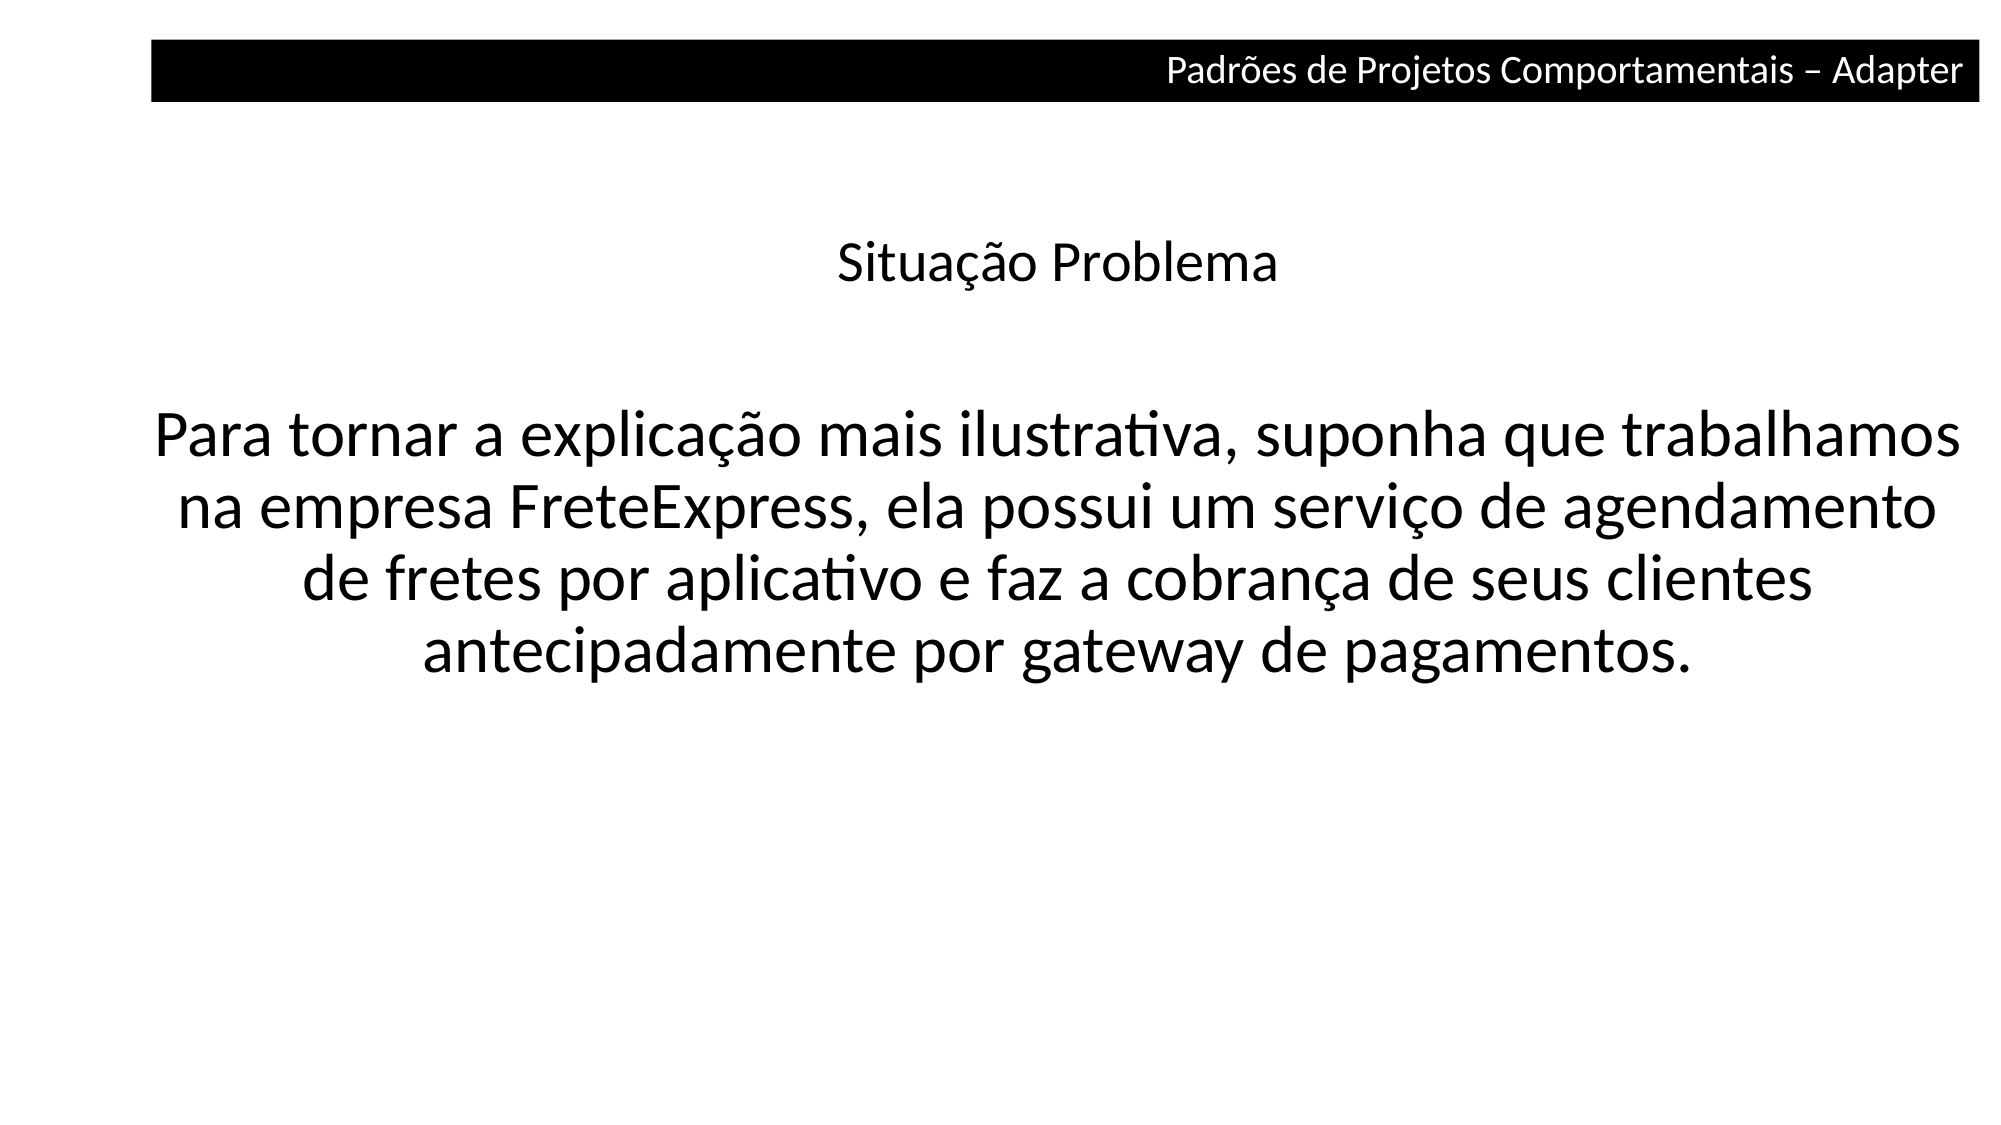

Padrões de Projetos Comportamentais – Adapter

Situação Problema

Para tornar a explicação mais ilustrativa, suponha que trabalhamos na empresa FreteExpress, ela possui um serviço de agendamento de fretes por aplicativo e faz a cobrança de seus clientes antecipadamente por gateway de pagamentos.